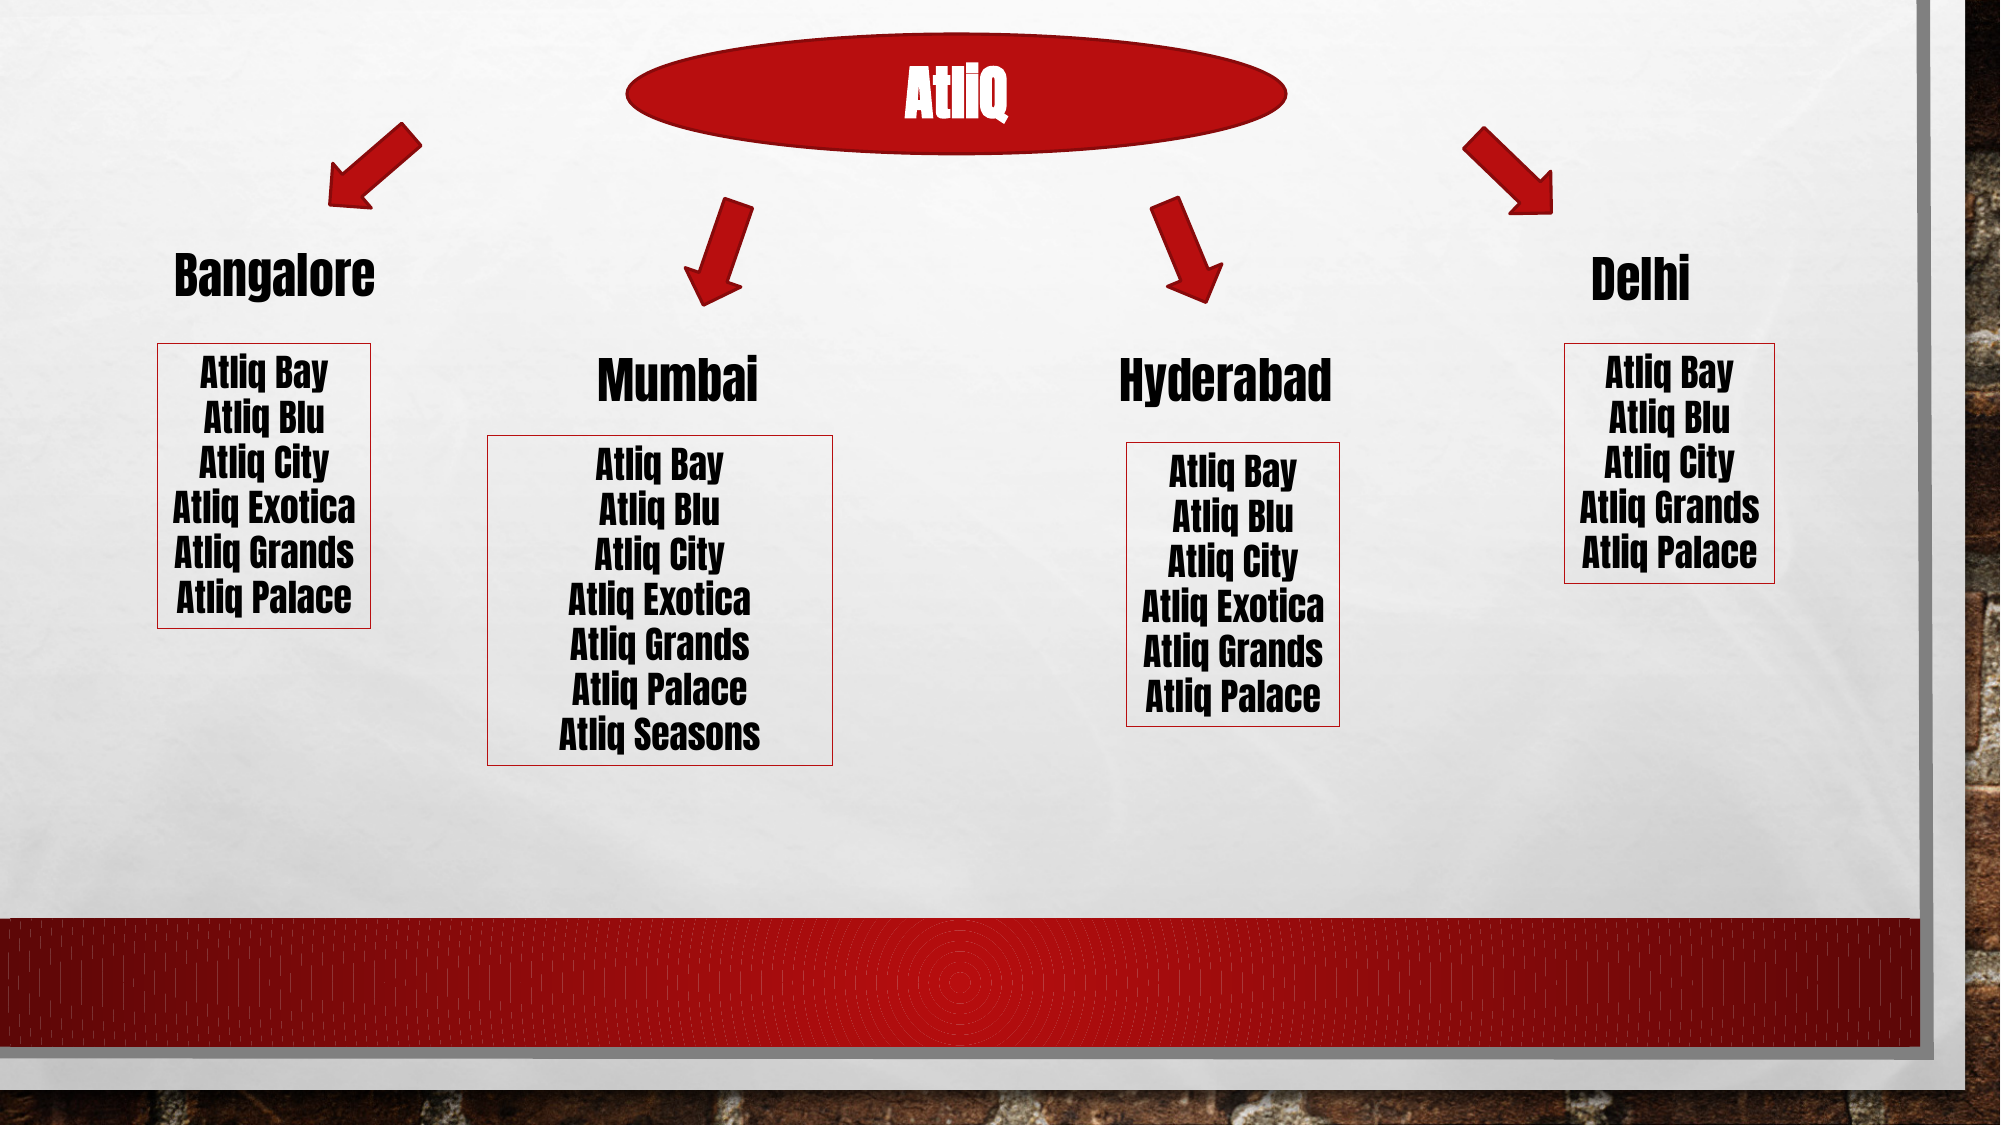

AtliQ

Bangalore
Delhi
Atliq Bay
Atliq Blu
Atliq City
Atliq Exotica
Atliq Grands
Atliq Palace
Hyderabad
Atliq Bay
Atliq Blu
Atliq City
Atliq Grands
Atliq Palace
Mumbai
Atliq Bay
Atliq Blu
Atliq City
Atliq Exotica
Atliq Grands
Atliq Palace
Atliq Seasons
Atliq Bay
Atliq Blu
Atliq City
Atliq Exotica
Atliq Grands
Atliq Palace